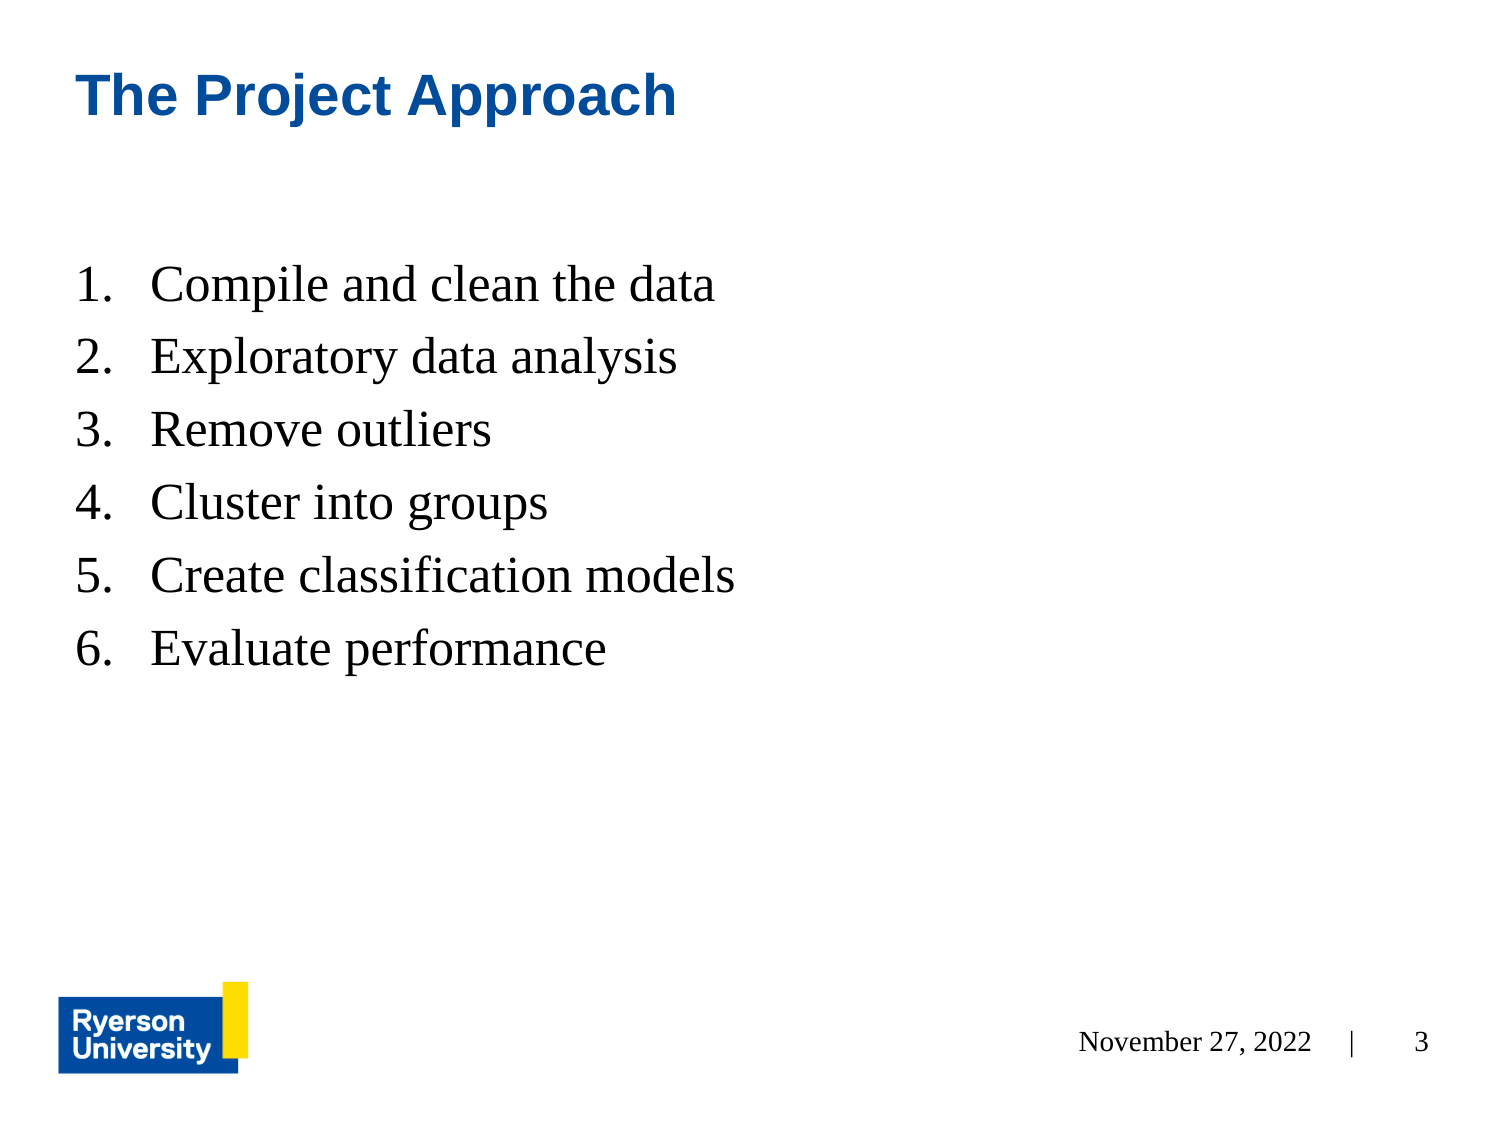

# The Project Approach
Compile and clean the data
Exploratory data analysis
Remove outliers
Cluster into groups
Create classification models
Evaluate performance
November 27, 2022     |
3